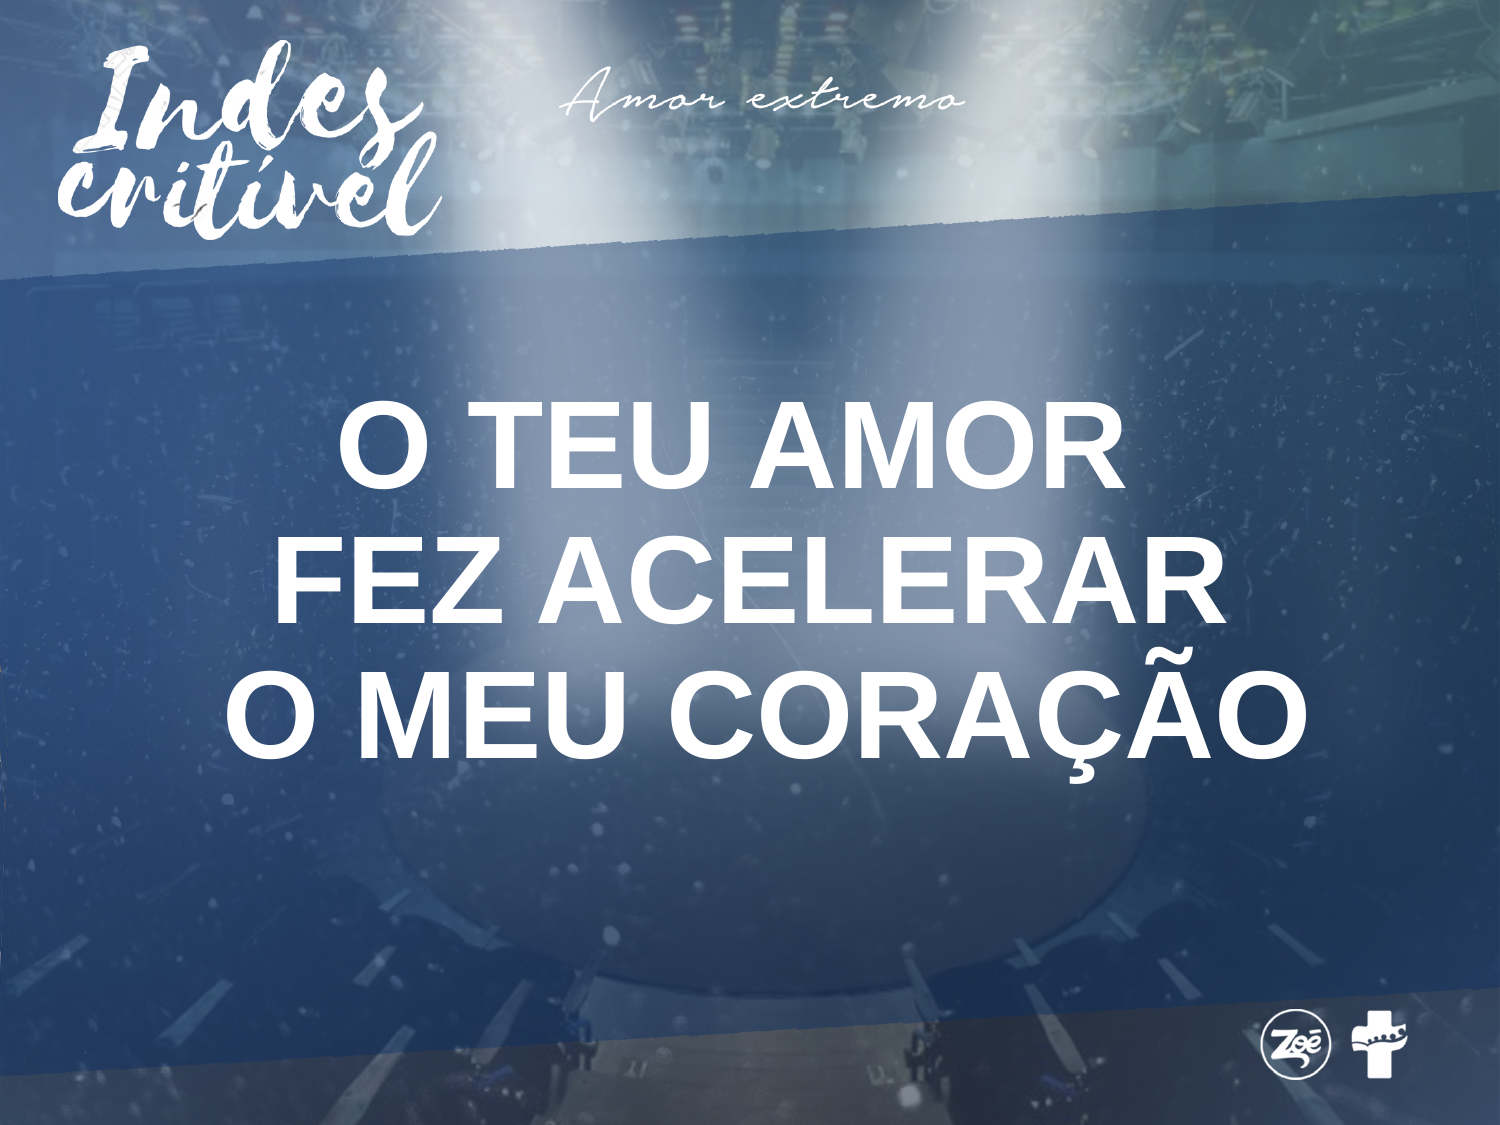

# O TEU AMOR FEZ ACELERAR O MEU CORAÇÃO